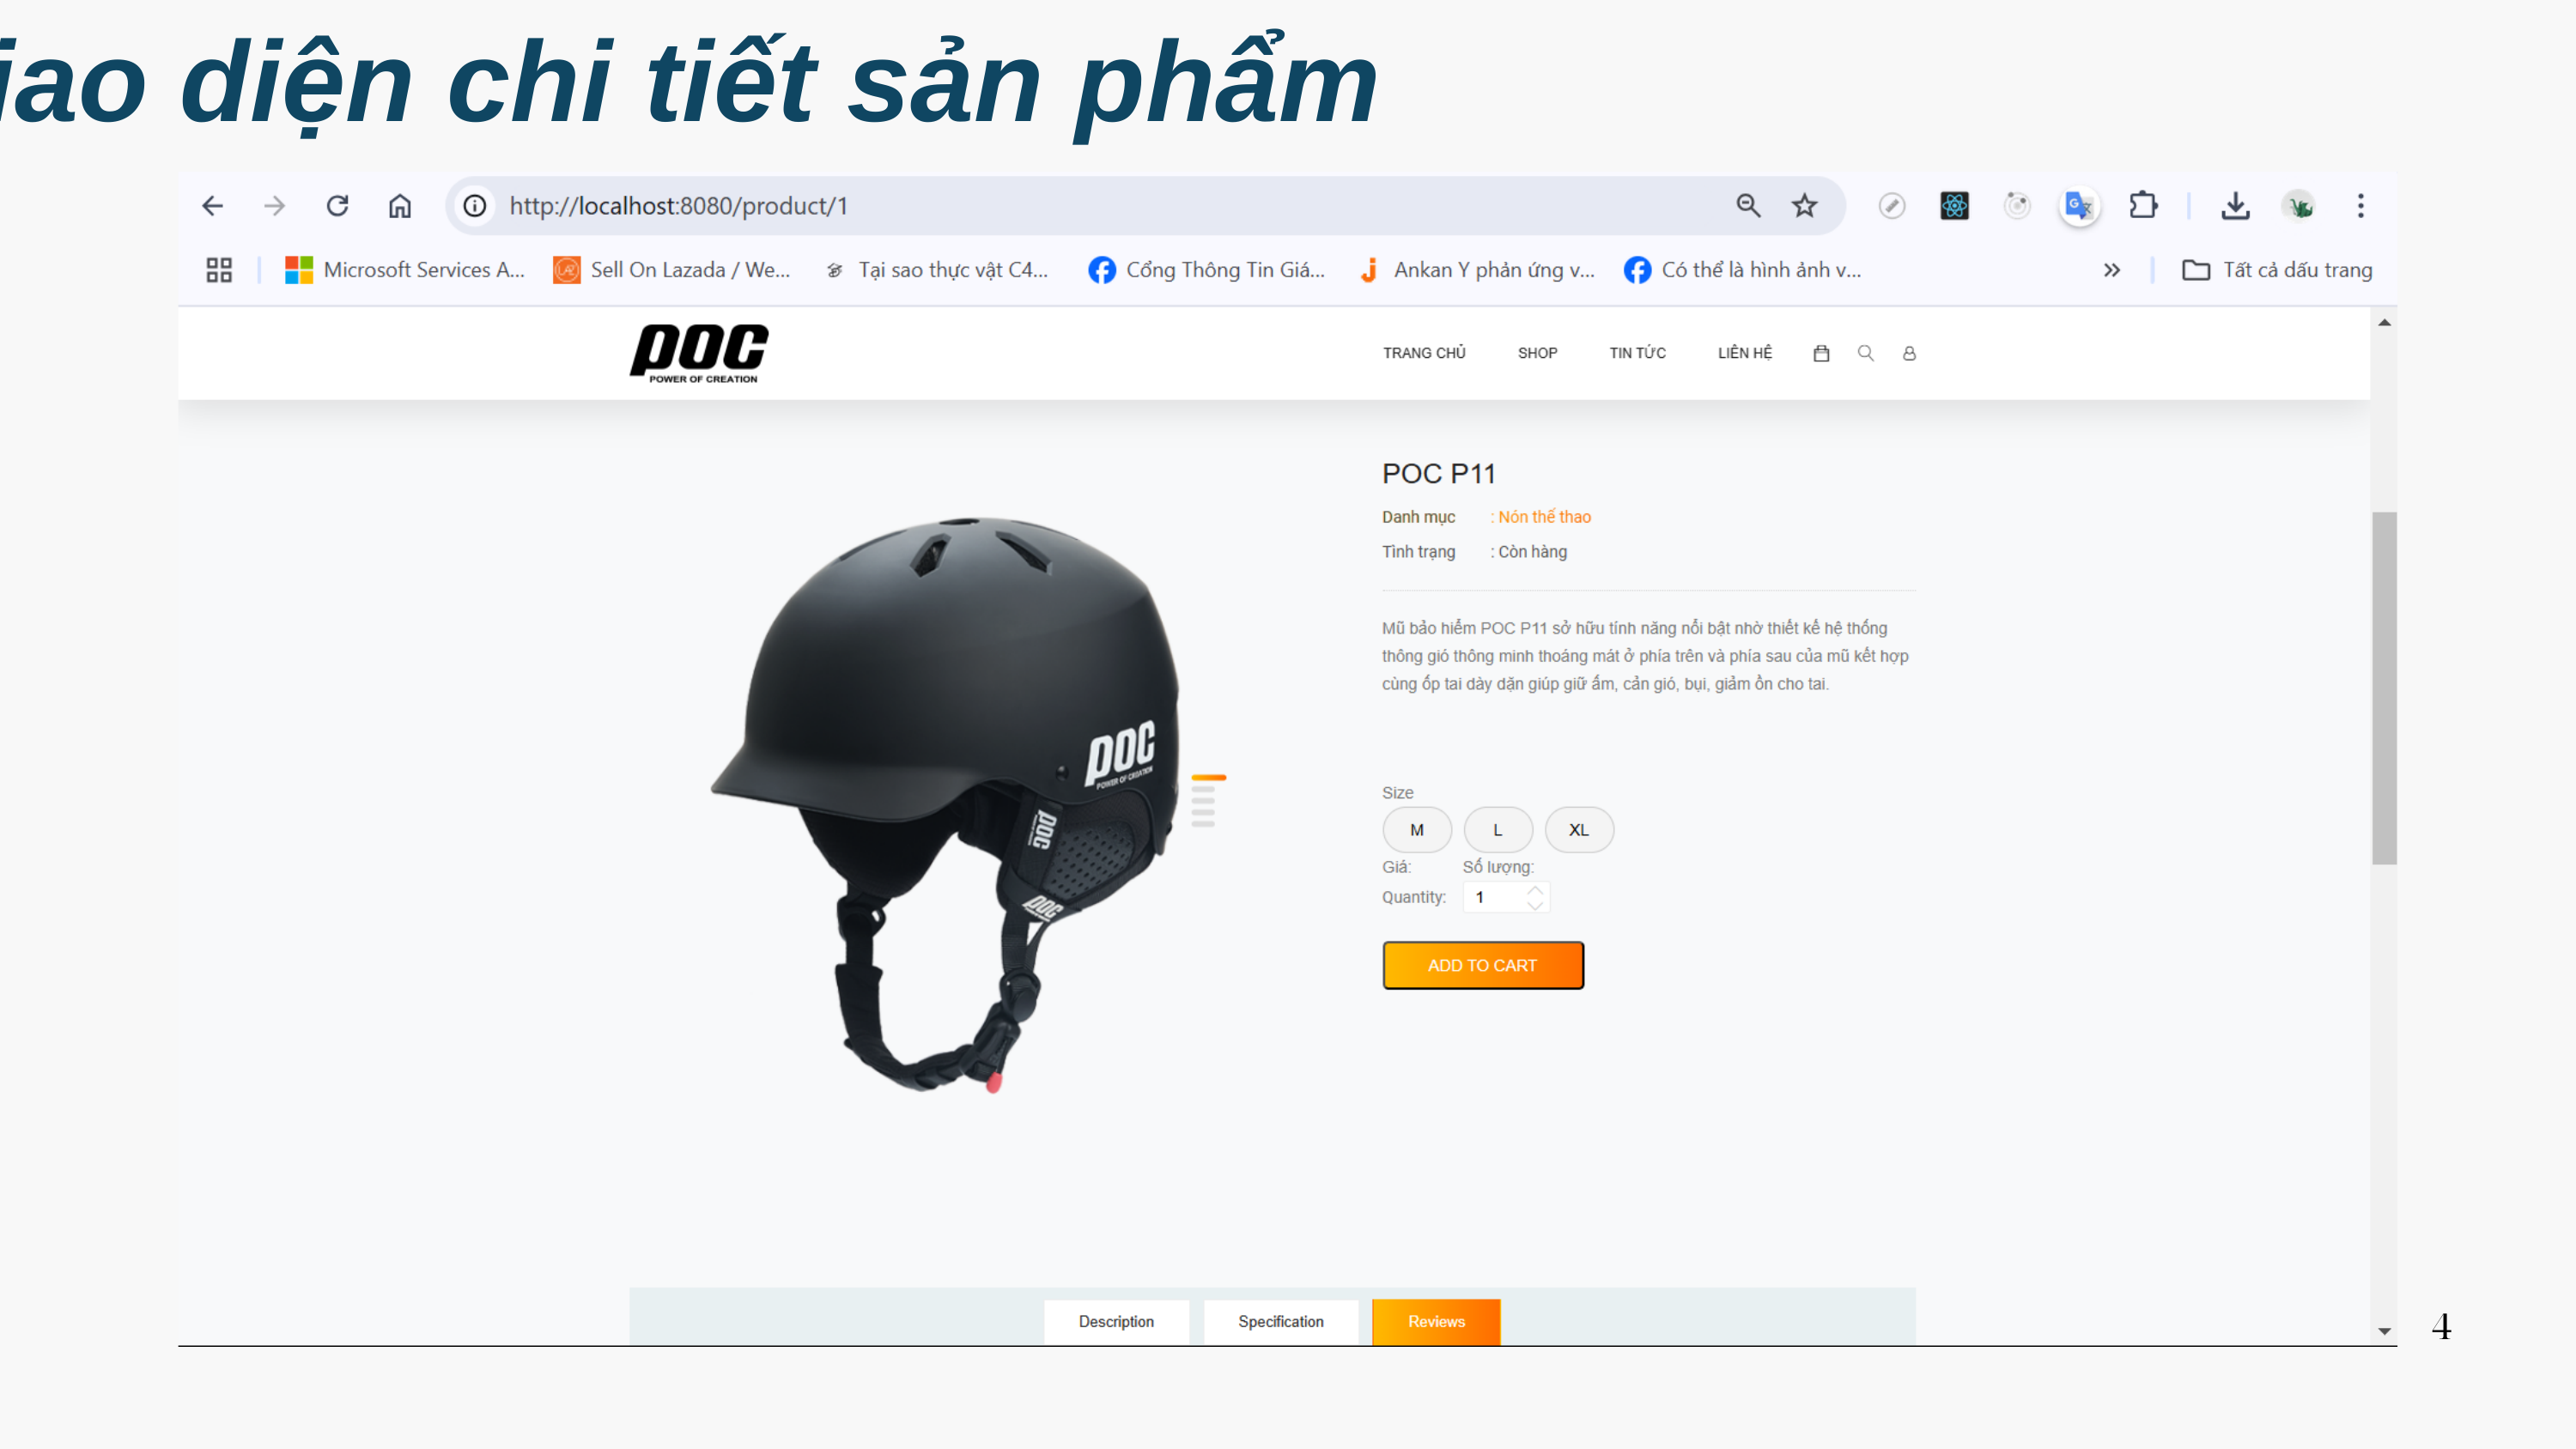

Giao diện chi tiết sản phẩm

4